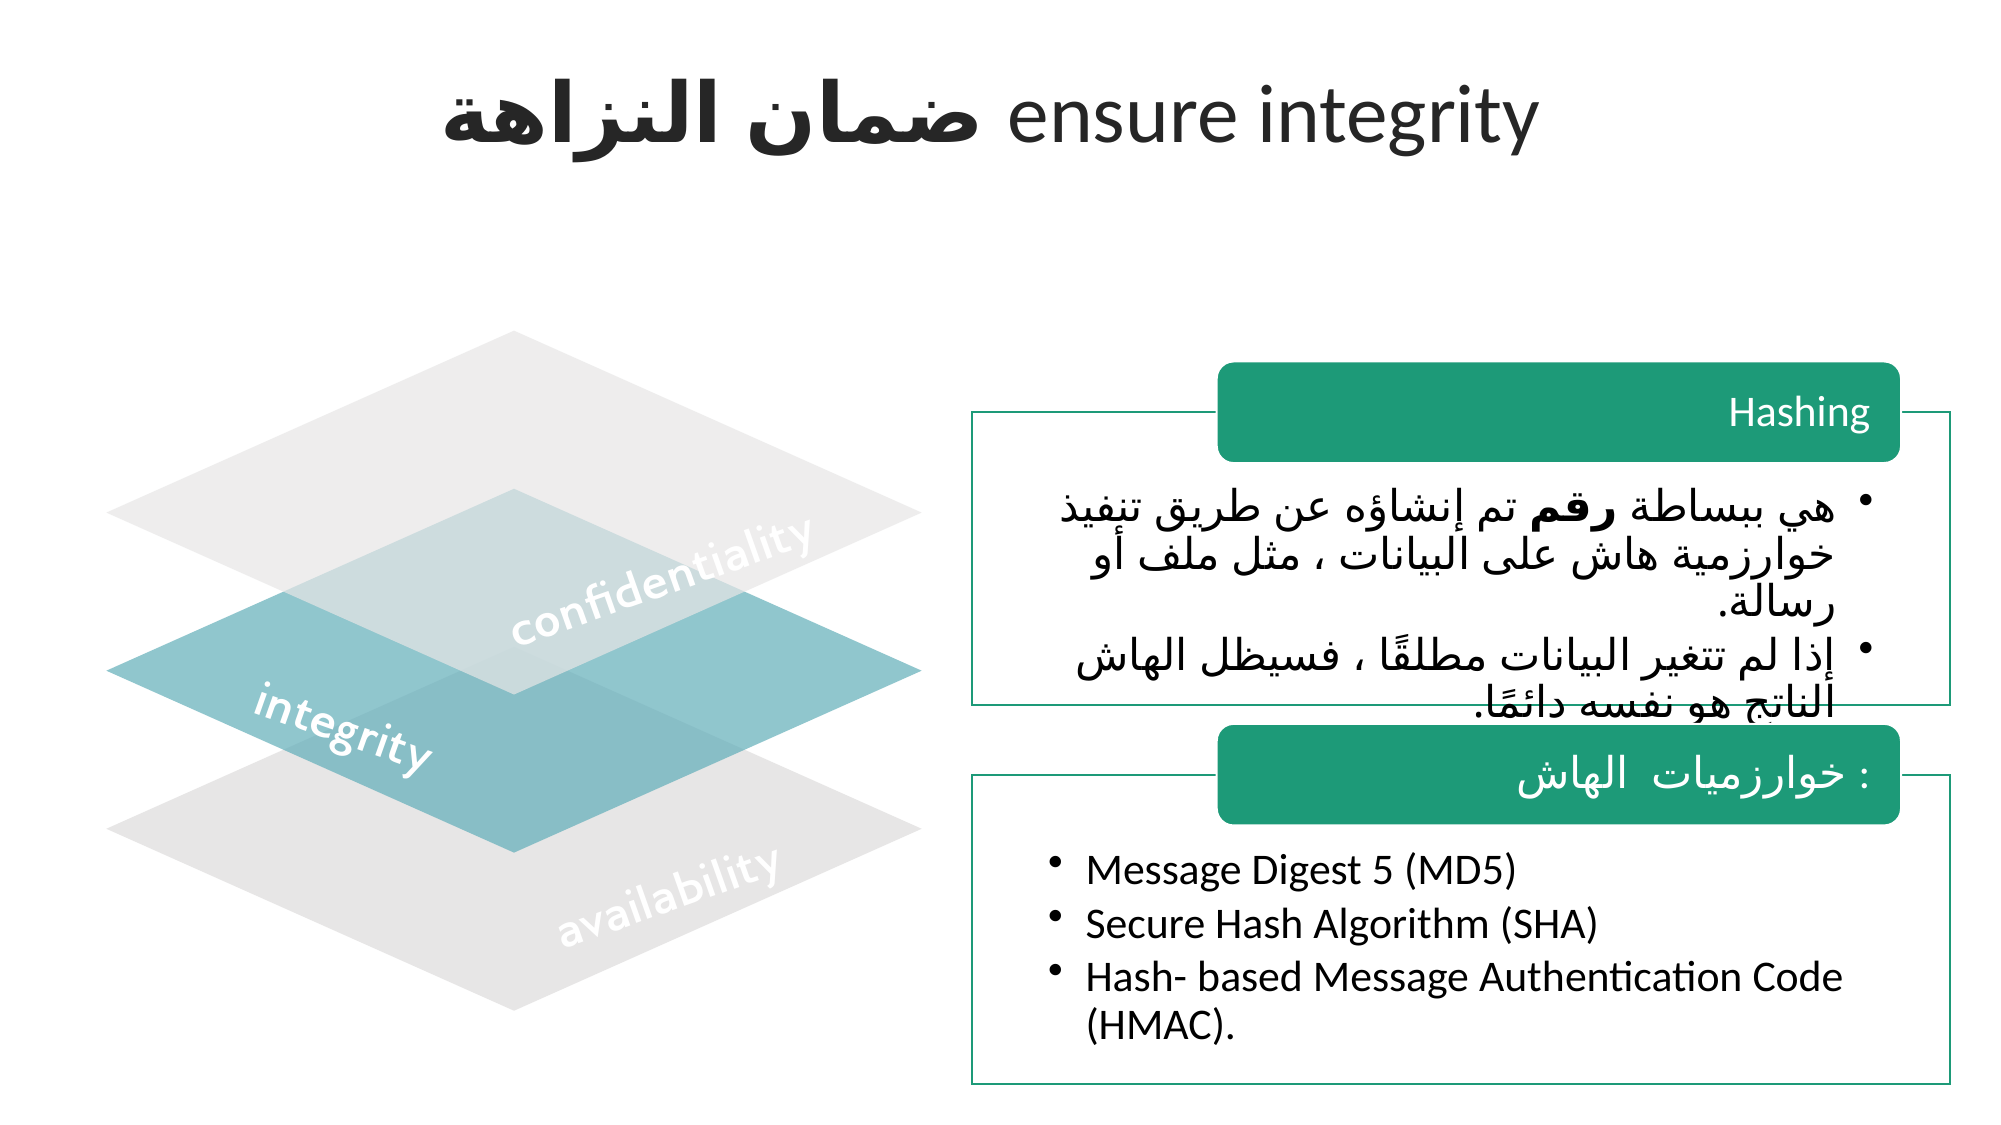

ensure integrity ضمان النزاهة

confidentiality

integrity
availability
هي ببساطة رقم تم إنشاؤه عن طريق تنفيذ خوارزمية هاش على البيانات ، مثل ملف أو رسالة.
إذا لم تتغير البيانات مطلقًا ، فسيظل الهاش الناتج هو نفسه دائمًا.
Hashing
Message Digest 5 (MD5)
Secure Hash Algorithm (SHA)
Hash- based Message Authentication Code (HMAC).
خوارزميات  الهاش :